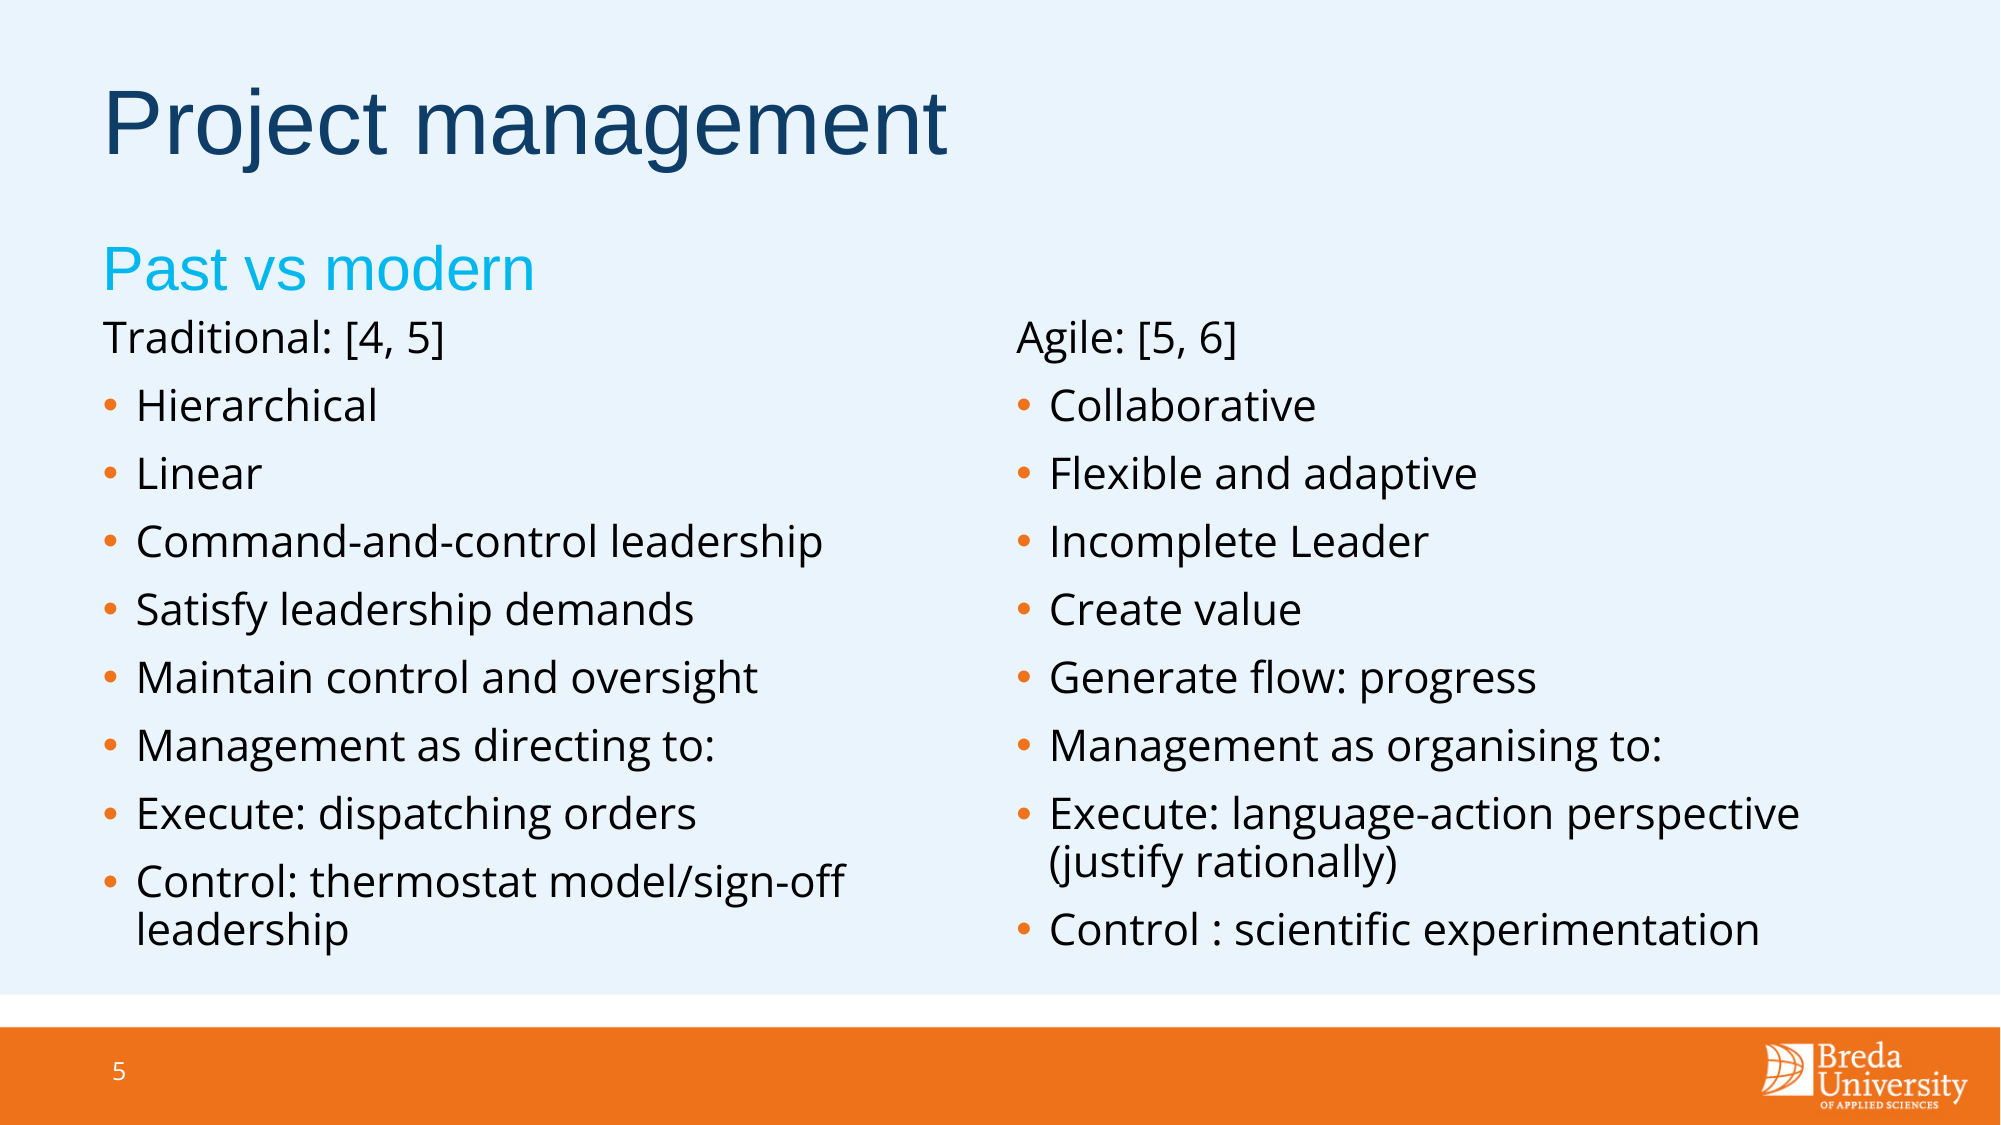

# Project management
Past vs modern
Traditional: [4, 5]
Hierarchical
Linear
Command-and-control leadership
Satisfy leadership demands
Maintain control and oversight
Management as directing to:
Execute: dispatching orders
Control: thermostat model/sign-off leadership
Agile: [5, 6]
Collaborative
Flexible and adaptive
Incomplete Leader
Create value
Generate flow: progress
Management as organising to:
Execute: language-action perspective (justify rationally)
Control : scientific experimentation
5